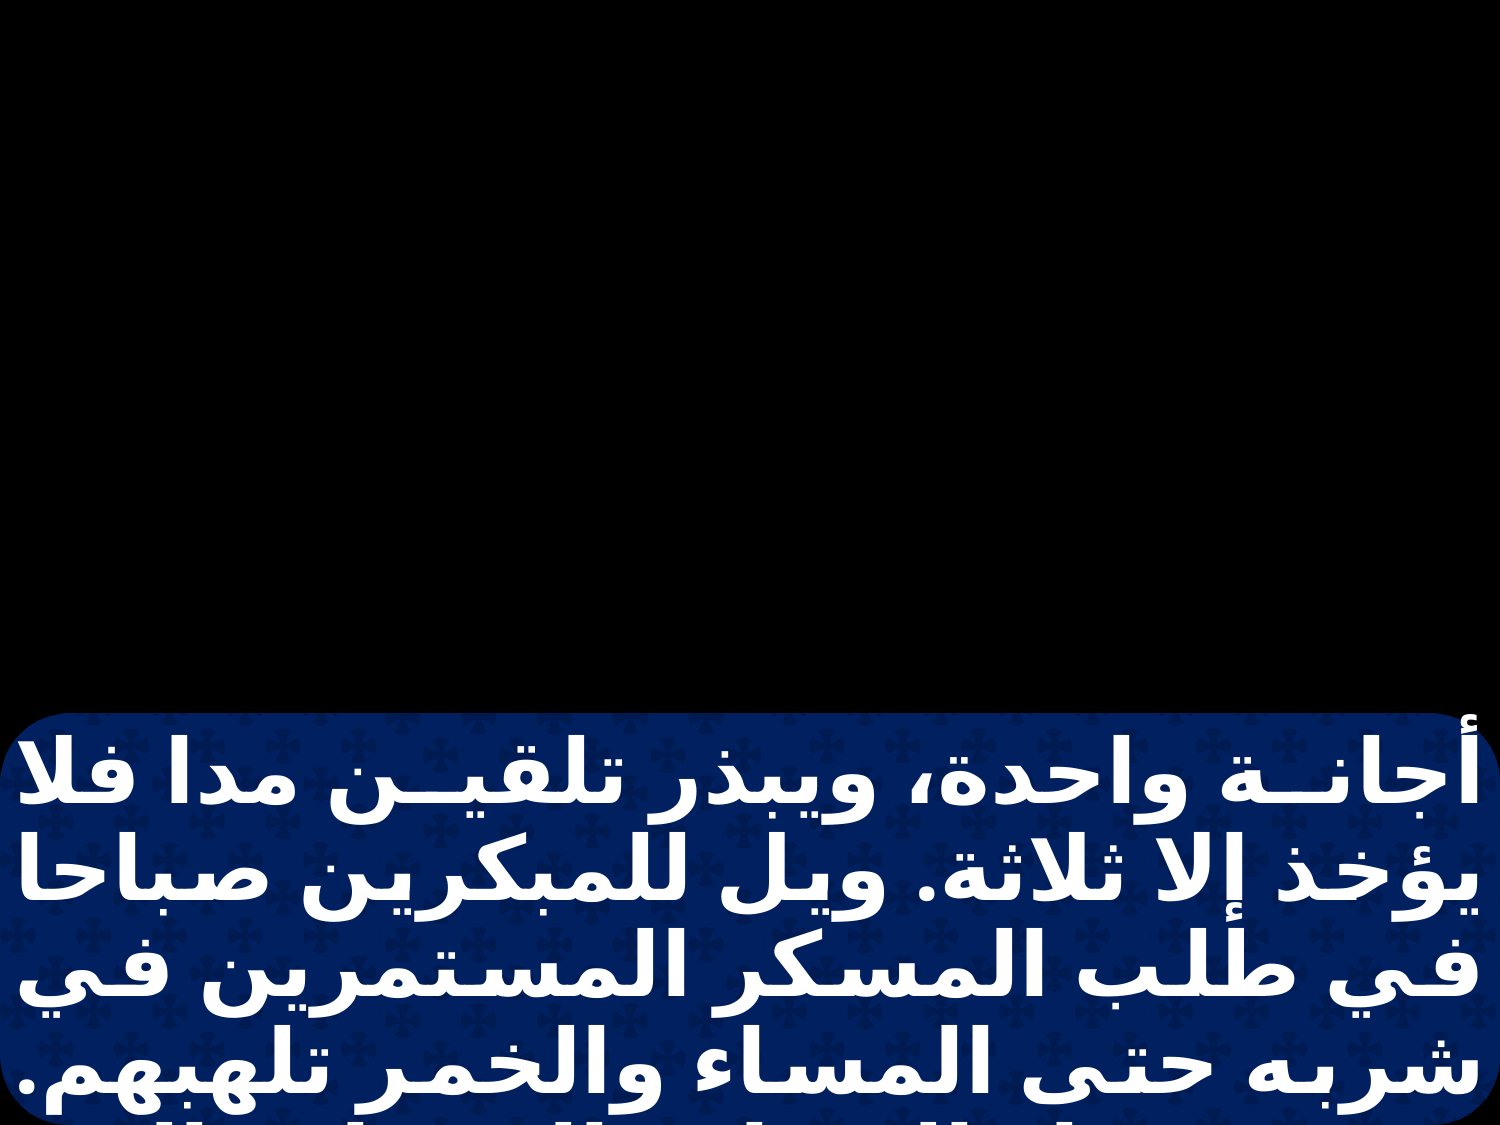

أجانة واحدة، ويبذر تلقين مدا فلا يؤخذ إلا ثلاثة. ويل للمبكرين صباحا في طلب المسكر المستمرين في شربه حتى المساء والخمر تلهبهم. وصار القيثار والمزمار والدق والناي وشرب الخمر ولائمهم،